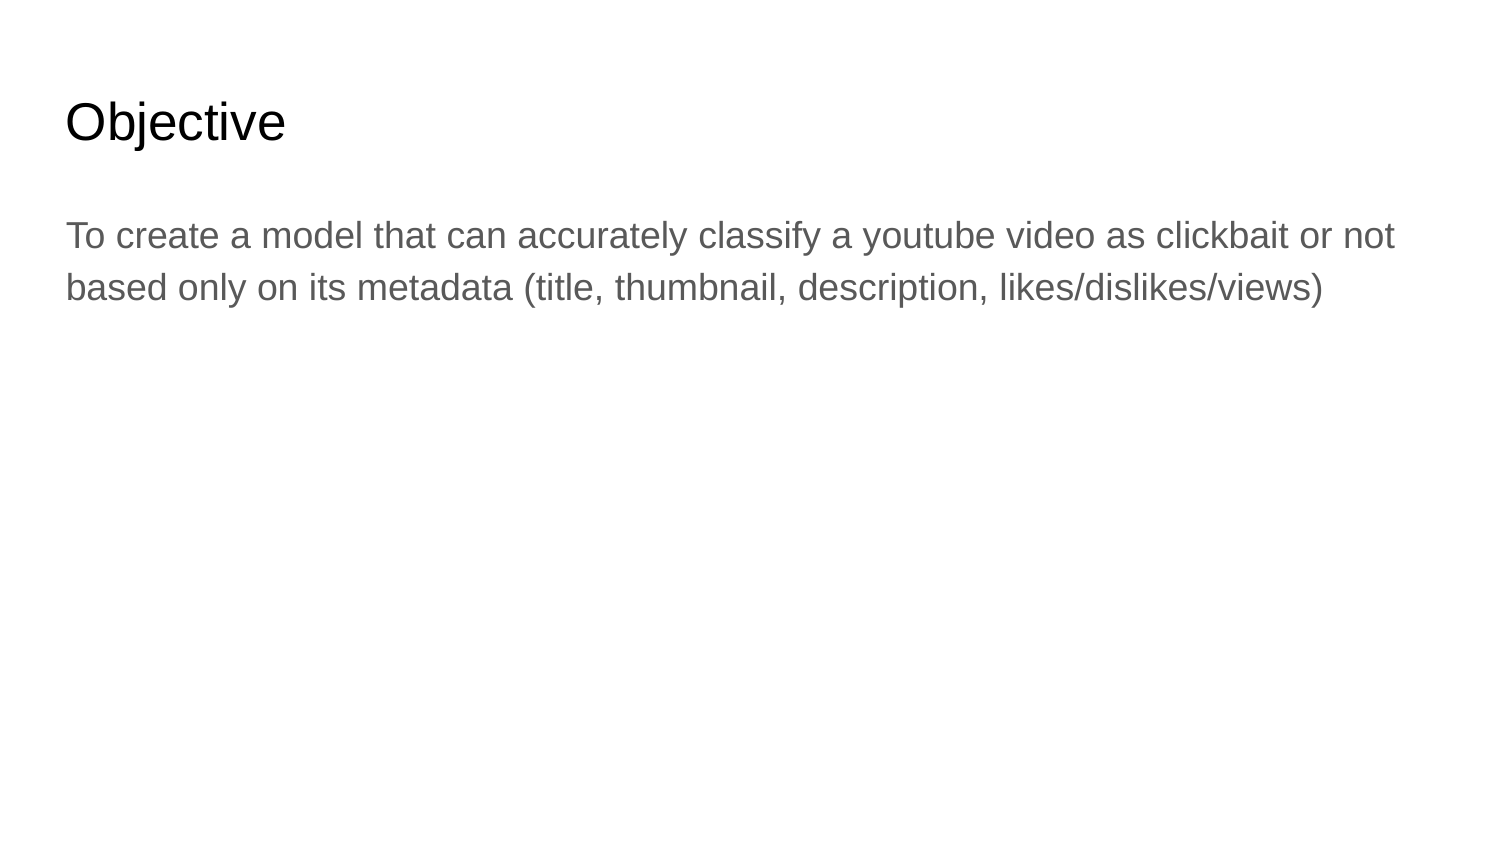

Objective
To create a model that can accurately classify a youtube video as clickbait or not based only on its metadata (title, thumbnail, description, likes/dislikes/views)